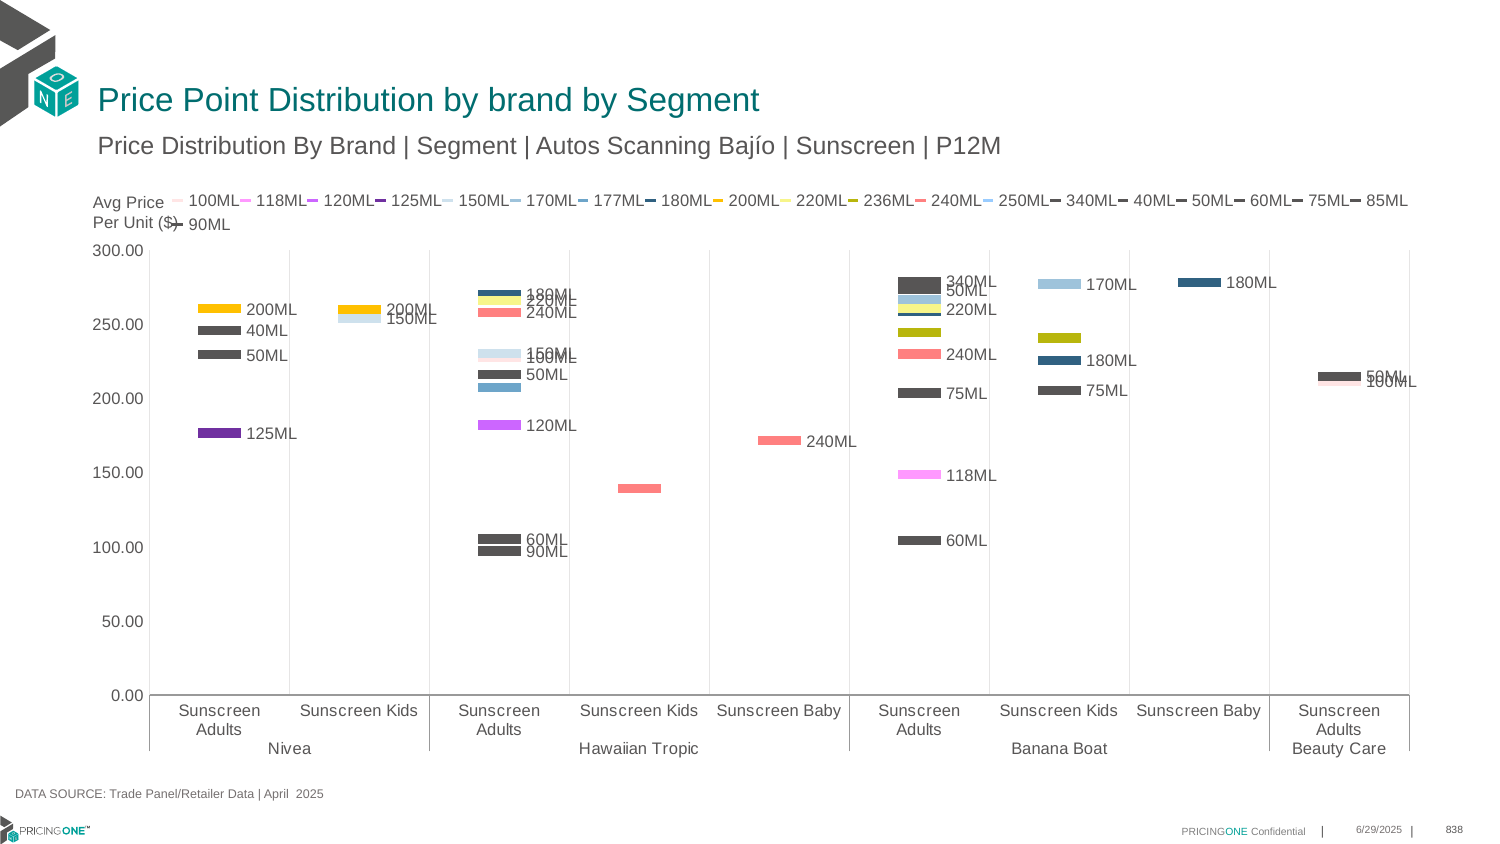

# Price Point Distribution by brand by Segment
Price Distribution By Brand | Segment | Autos Scanning Bajío | Sunscreen | P12M

### Chart

| Category | 100ML | 118ML | 120ML | 125ML | 150ML | 170ML | 177ML | 180ML | 200ML | 220ML | 236ML | 240ML | 250ML | 340ML | 40ML | 50ML | 60ML | 75ML | 85ML | 90ML |
|---|---|---|---|---|---|---|---|---|---|---|---|---|---|---|---|---|---|---|---|---|
| Sunscreen Adults | None | None | None | 176.848 | None | None | None | None | 260.6029 | None | None | None | None | None | 245.9619 | 229.5664 | None | None | None | None |
| Sunscreen Kids | None | None | None | None | 254.3492 | None | None | None | 260.0287 | None | None | None | None | None | None | None | None | None | None | None |
| Sunscreen Adults | 227.7778 | None | 182.2254 | None | 230.3511 | None | 207.25 | 270.2964 | None | 266.2791 | None | 258.1037 | None | None | None | 216.1697 | 105.2727 | None | None | 97.1961 |
| Sunscreen Kids | None | None | None | None | None | None | None | None | None | None | None | 139.2897 | None | None | None | None | None | None | None | None |
| Sunscreen Baby | None | None | None | None | None | None | None | None | None | None | None | 171.5474 | None | None | None | None | None | None | None | None |
| Sunscreen Adults | None | 148.5637 | None | None | None | 266.7221 | None | 259.0016 | None | 260.5776 | 244.4167 | 229.9818 | None | 278.8274 | None | 273.3755 | 104.3129 | 203.7211 | None | None |
| Sunscreen Kids | None | None | None | None | None | 277.1923 | None | 225.5426 | None | None | 240.9216 | None | None | None | None | None | None | 205.4685 | None | None |
| Sunscreen Baby | None | None | None | None | None | None | None | 278.1296 | None | None | None | None | None | None | None | None | None | None | None | None |
| Sunscreen Adults | 211.8443 | None | None | None | None | None | None | None | None | None | None | None | None | None | None | 215.047 | None | None | None | None |
Avg Price
Per Unit ($)
DATA SOURCE: Trade Panel/Retailer Data | April  2025
6/29/2025
838